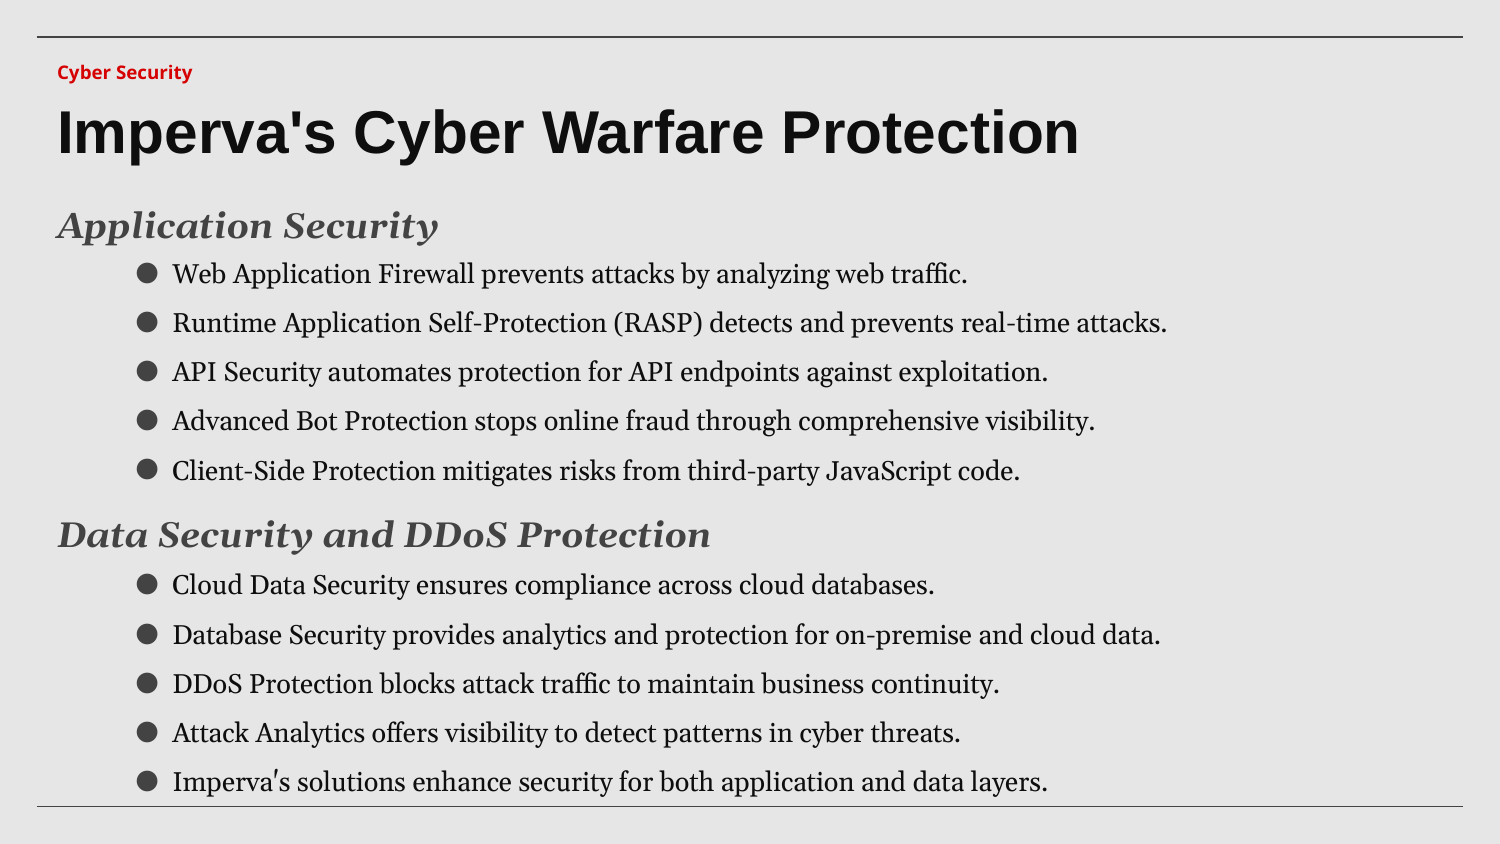

Cyber Security
# Imperva's Cyber Warfare Protection
Application Security
Web Application Firewall prevents attacks by analyzing web traffic.
Runtime Application Self-Protection (RASP) detects and prevents real-time attacks.
API Security automates protection for API endpoints against exploitation.
Advanced Bot Protection stops online fraud through comprehensive visibility.
Client-Side Protection mitigates risks from third-party JavaScript code.
Data Security and DDoS Protection
Cloud Data Security ensures compliance across cloud databases.
Database Security provides analytics and protection for on-premise and cloud data.
DDoS Protection blocks attack traffic to maintain business continuity.
Attack Analytics offers visibility to detect patterns in cyber threats.
Imperva's solutions enhance security for both application and data layers.